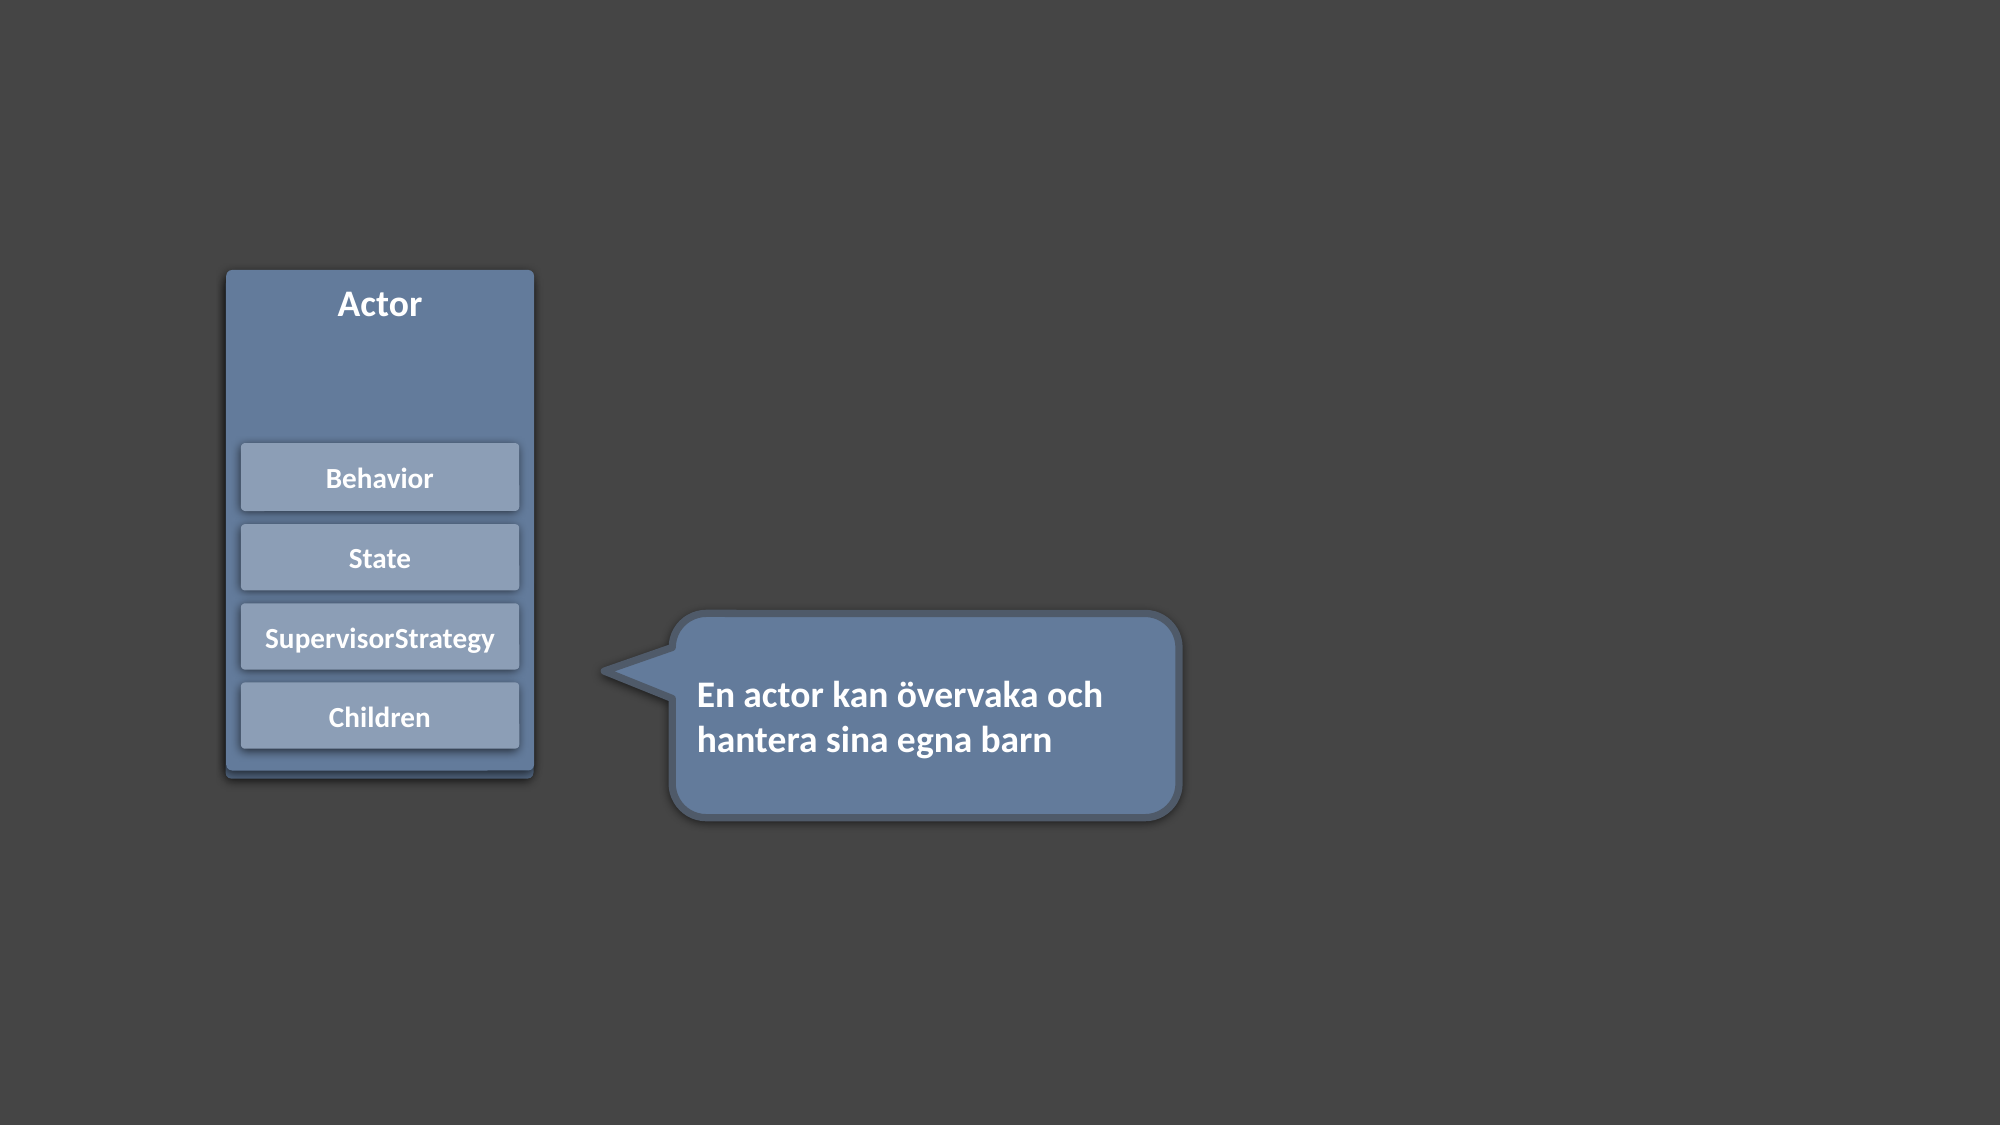

Actor

Behavior
State
SupervisorStrategy
Children

En actor kan övervaka och hantera sina egna barn